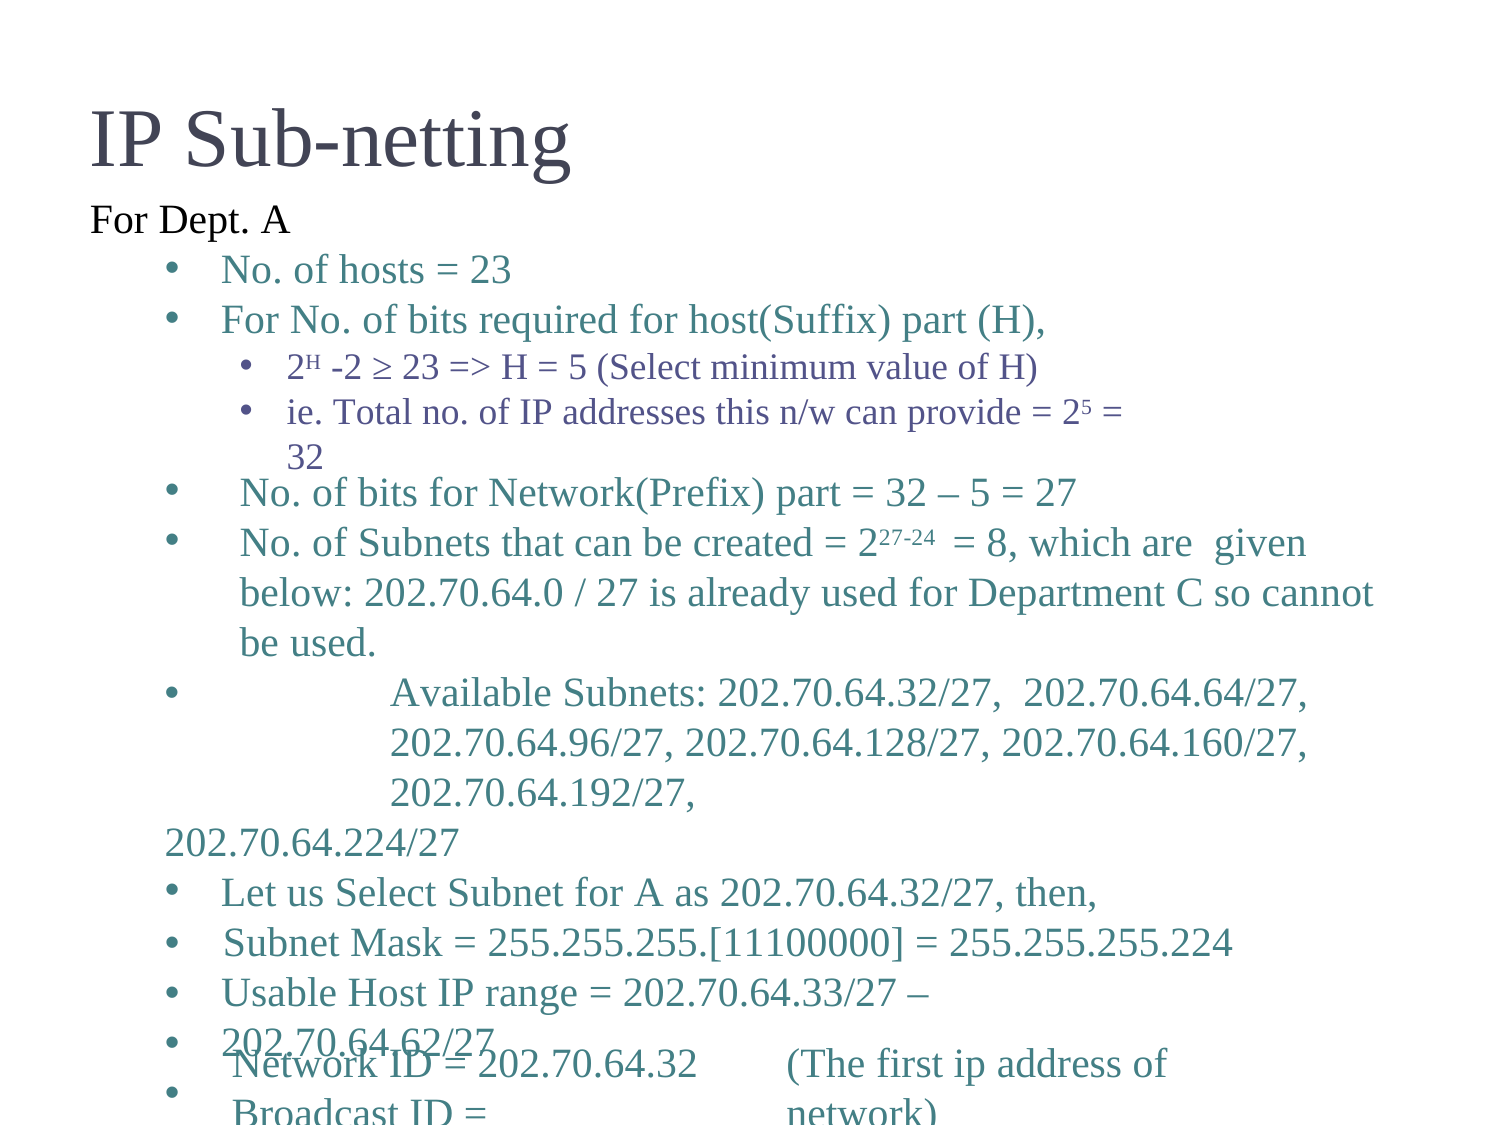

IP Sub-netting
For Dept. A
No. of hosts = 23
For No. of bits required for host(Suffix) part (H),
2H -2 ≥ 23 => H = 5 (Select minimum value of H)
ie. Total no. of IP addresses this n/w can provide = 25 = 32
No. of bits for Network(Prefix) part = 32 – 5 = 27
No. of Subnets that can be created = 227-24  = 8, which are  given below: 202.70.64.0 / 27 is already used for Department C so cannot be used.
•	Available Subnets: 202.70.64.32/27,  202.70.64.64/27, 202.70.64.96/27, 202.70.64.128/27, 202.70.64.160/27, 202.70.64.192/27,
202.70.64.224/27
Let us Select Subnet for A as 202.70.64.32/27, then,
•	Subnet Mask = 255.255.255.[11100000] = 255.255.255.224
•
•
•
Usable Host IP range = 202.70.64.33/27 – 202.70.64.62/27
Network ID = 202.70.64.32
Broadcast ID = 202.70.64.63
(The first ip address of network)
(The last ip address of network)